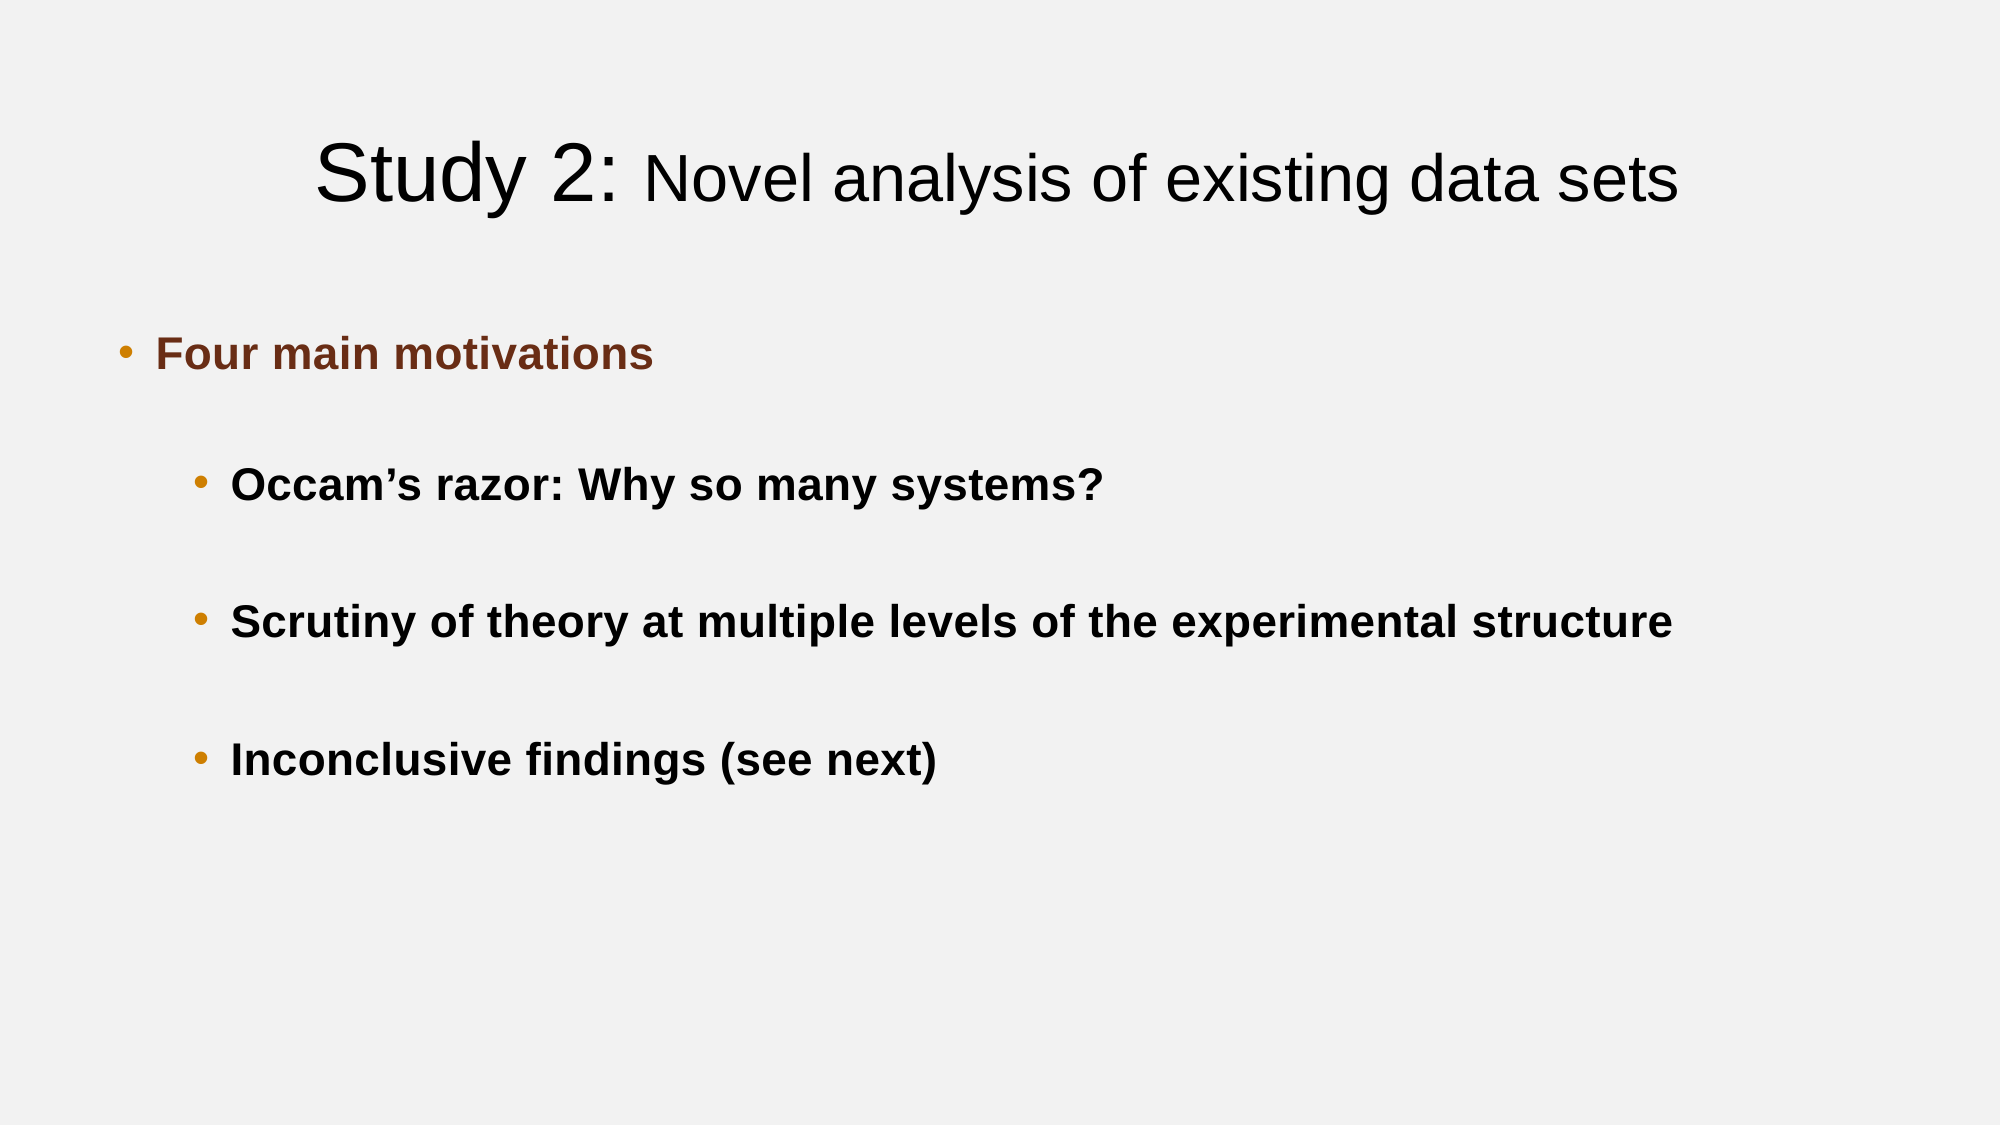

# Study 2: Novel analysis of existing data sets
Four main motivations

Occam’s razor: Why so many systems?

Scrutiny of theory at multiple levels of the experimental structure

Inconclusive findings (see next)